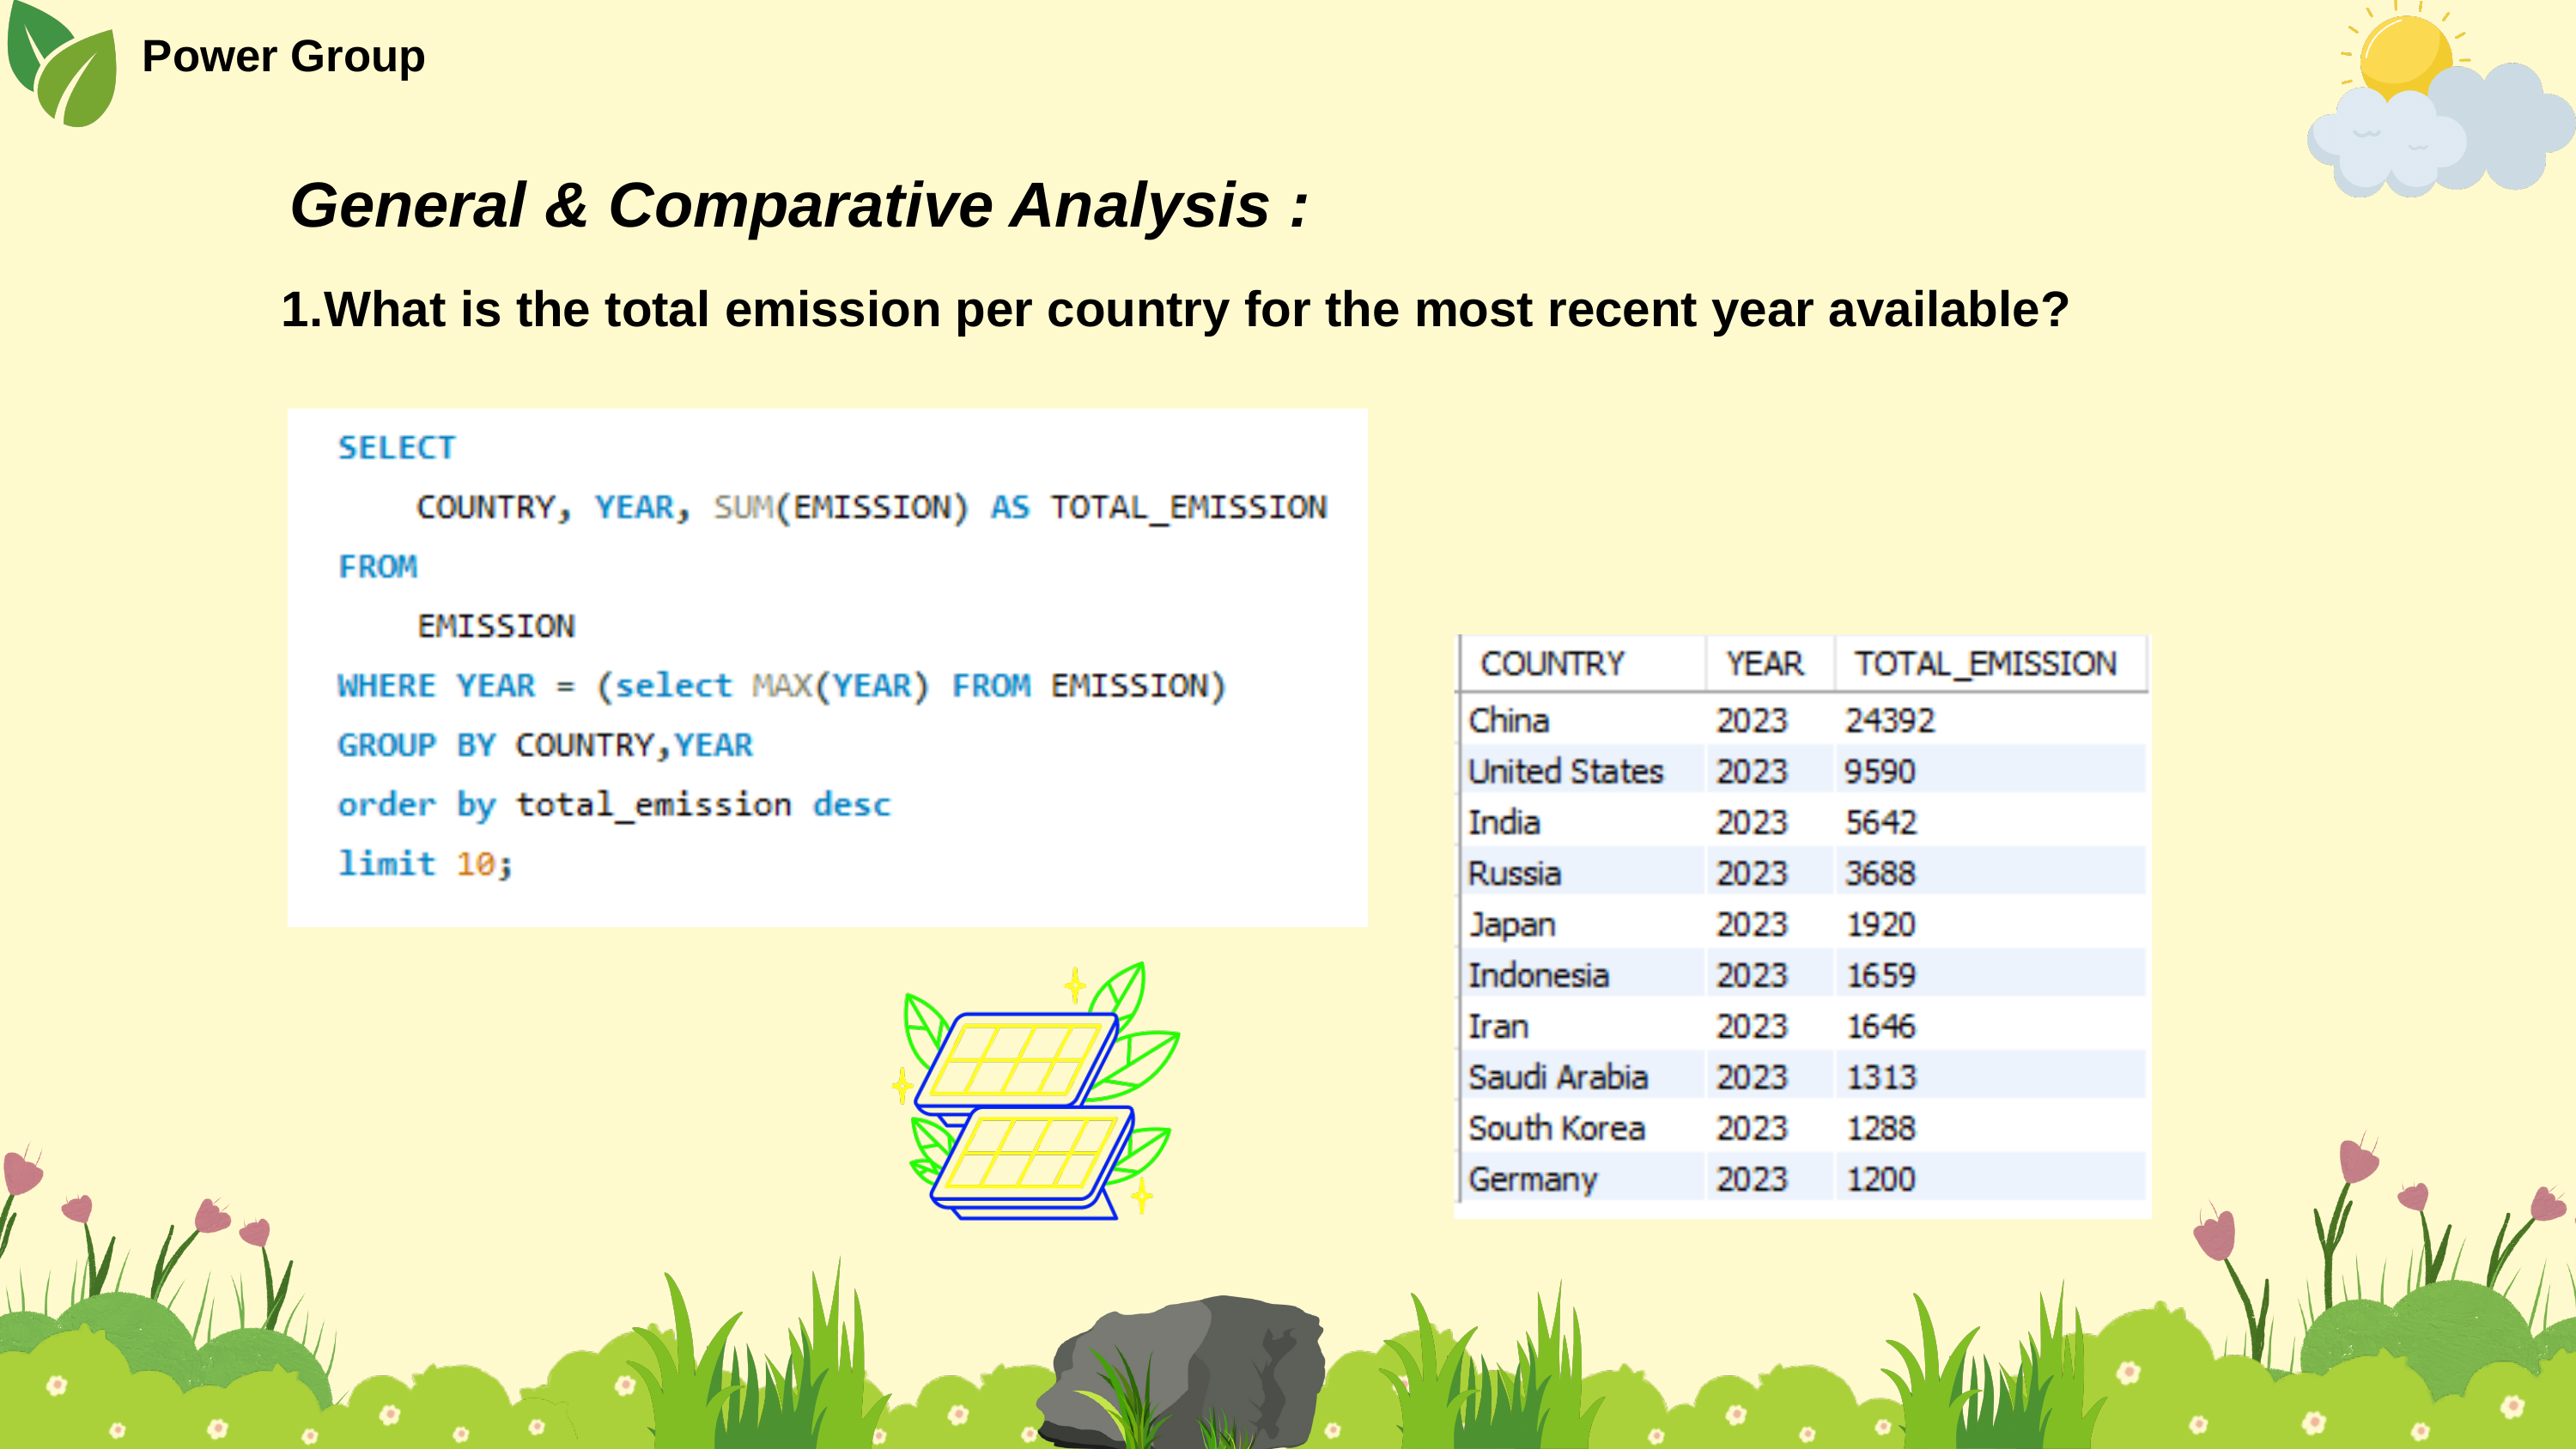

Power Group

General & Comparative Analysis :
What is the total emission per country for the most recent year available?